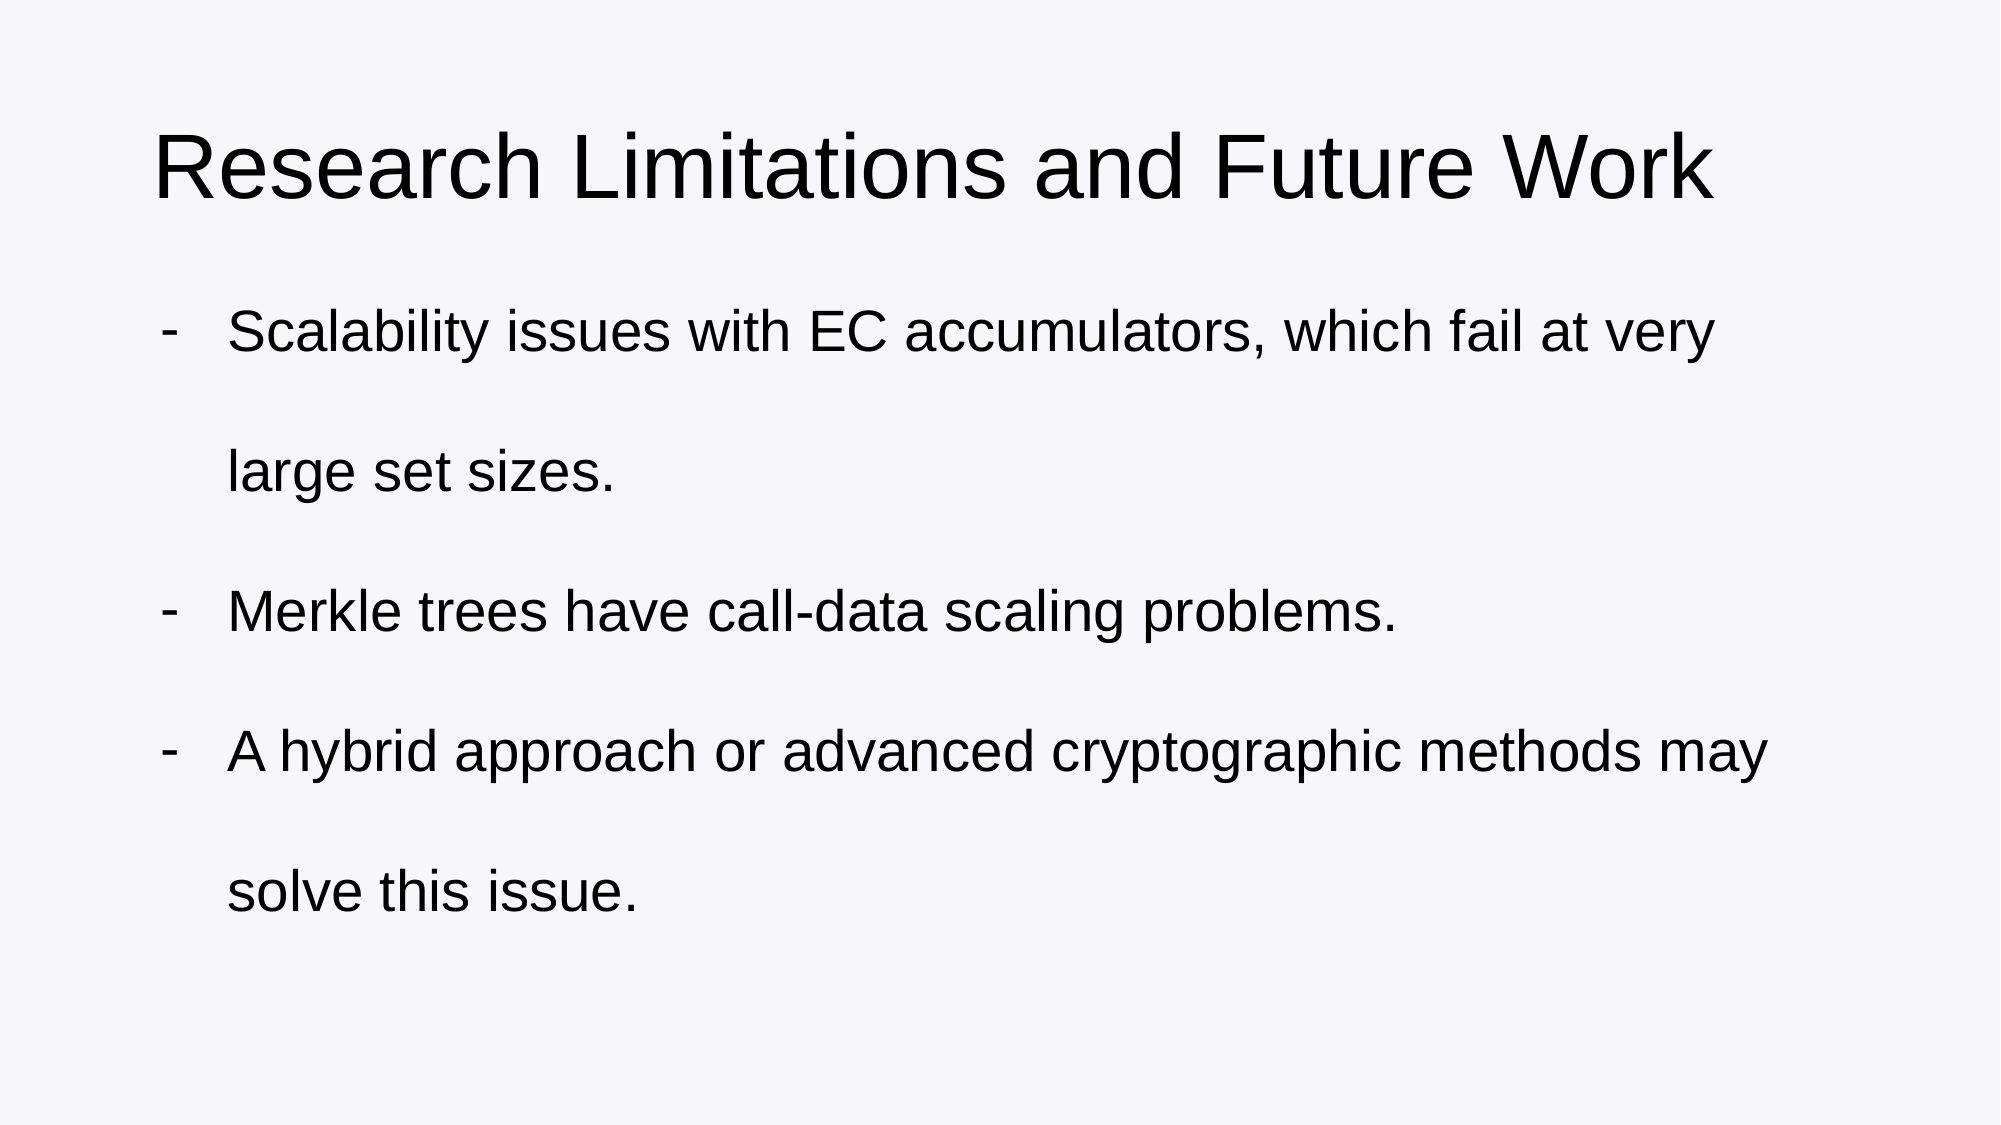

# Research Limitations and Future Work
Scalability issues with EC accumulators, which fail at very large set sizes.
Merkle trees have call-data scaling problems.
A hybrid approach or advanced cryptographic methods may solve this issue.